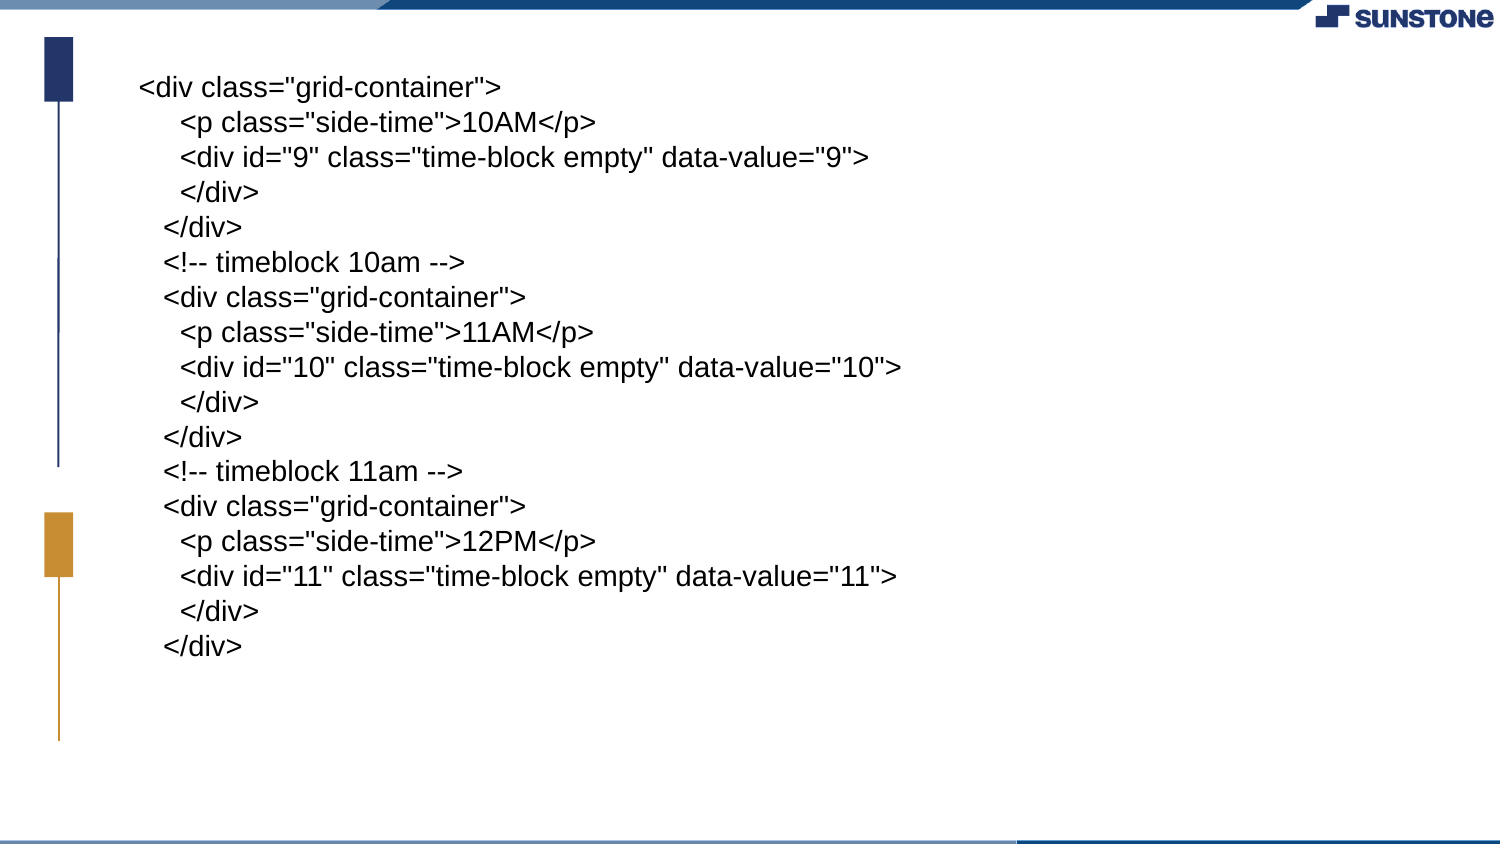

<div class="grid-container">
      <p class="side-time">10AM</p>
      <div id="9" class="time-block empty" data-value="9">
      </div>
    </div>
    <!-- timeblock 10am -->
    <div class="grid-container">
      <p class="side-time">11AM</p>
      <div id="10" class="time-block empty" data-value="10">
      </div>
    </div>
    <!-- timeblock 11am -->
    <div class="grid-container">
      <p class="side-time">12PM</p>
      <div id="11" class="time-block empty" data-value="11">
      </div>
    </div>